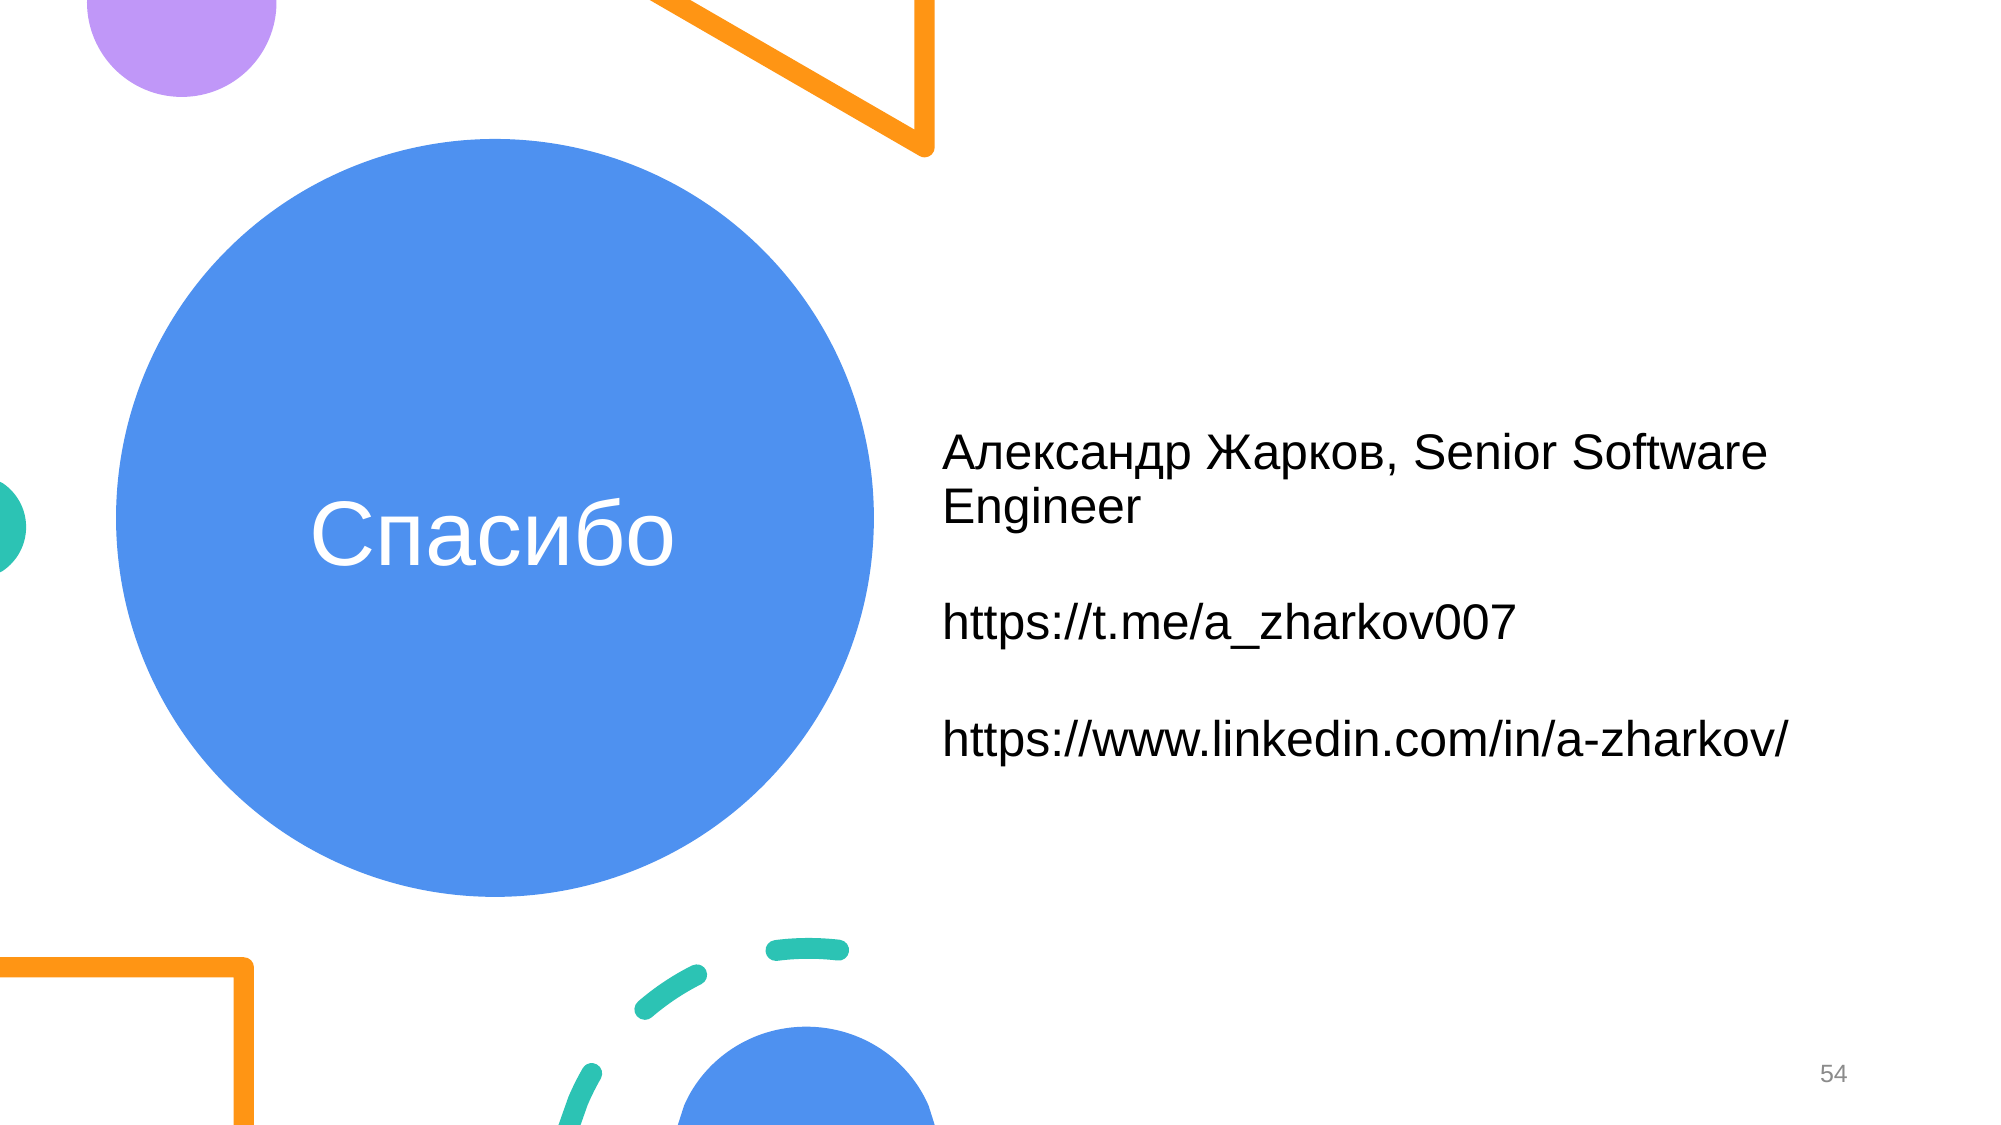

# Спасибо
Александр Жарков, Senior Software Engineer
https://t.me/a_zharkov007
https://www.linkedin.com/in/a-zharkov/

54